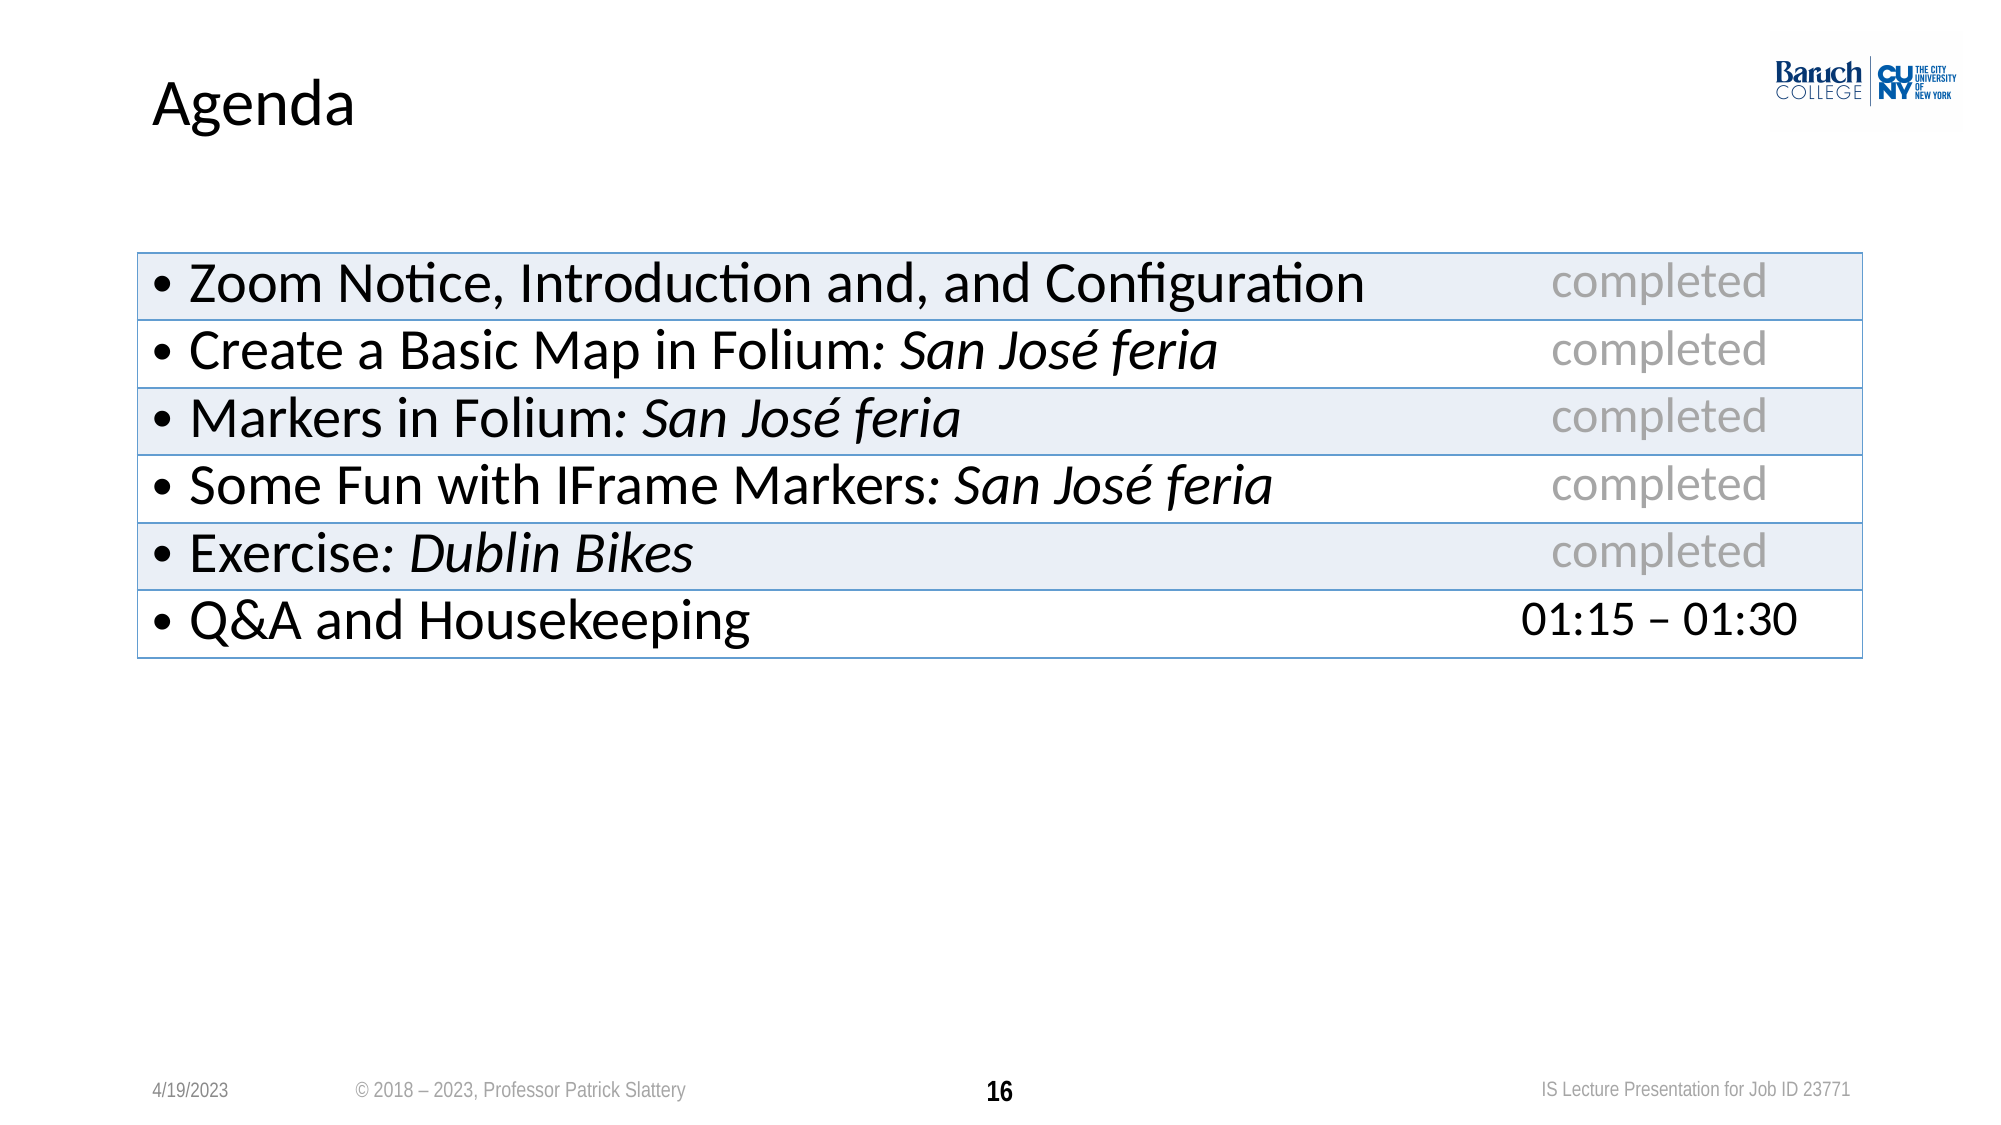

# Agenda
| Zoom Notice, Introduction and, and Configuration | completed |
| --- | --- |
| Create a Basic Map in Folium: San José feria | completed |
| Markers in Folium: San José feria | completed |
| Some Fun with IFrame Markers: San José feria | completed |
| Exercise: Dublin Bikes | completed |
| Q&A and Housekeeping | 01:15 – 01:30 |
4/19/2023
16